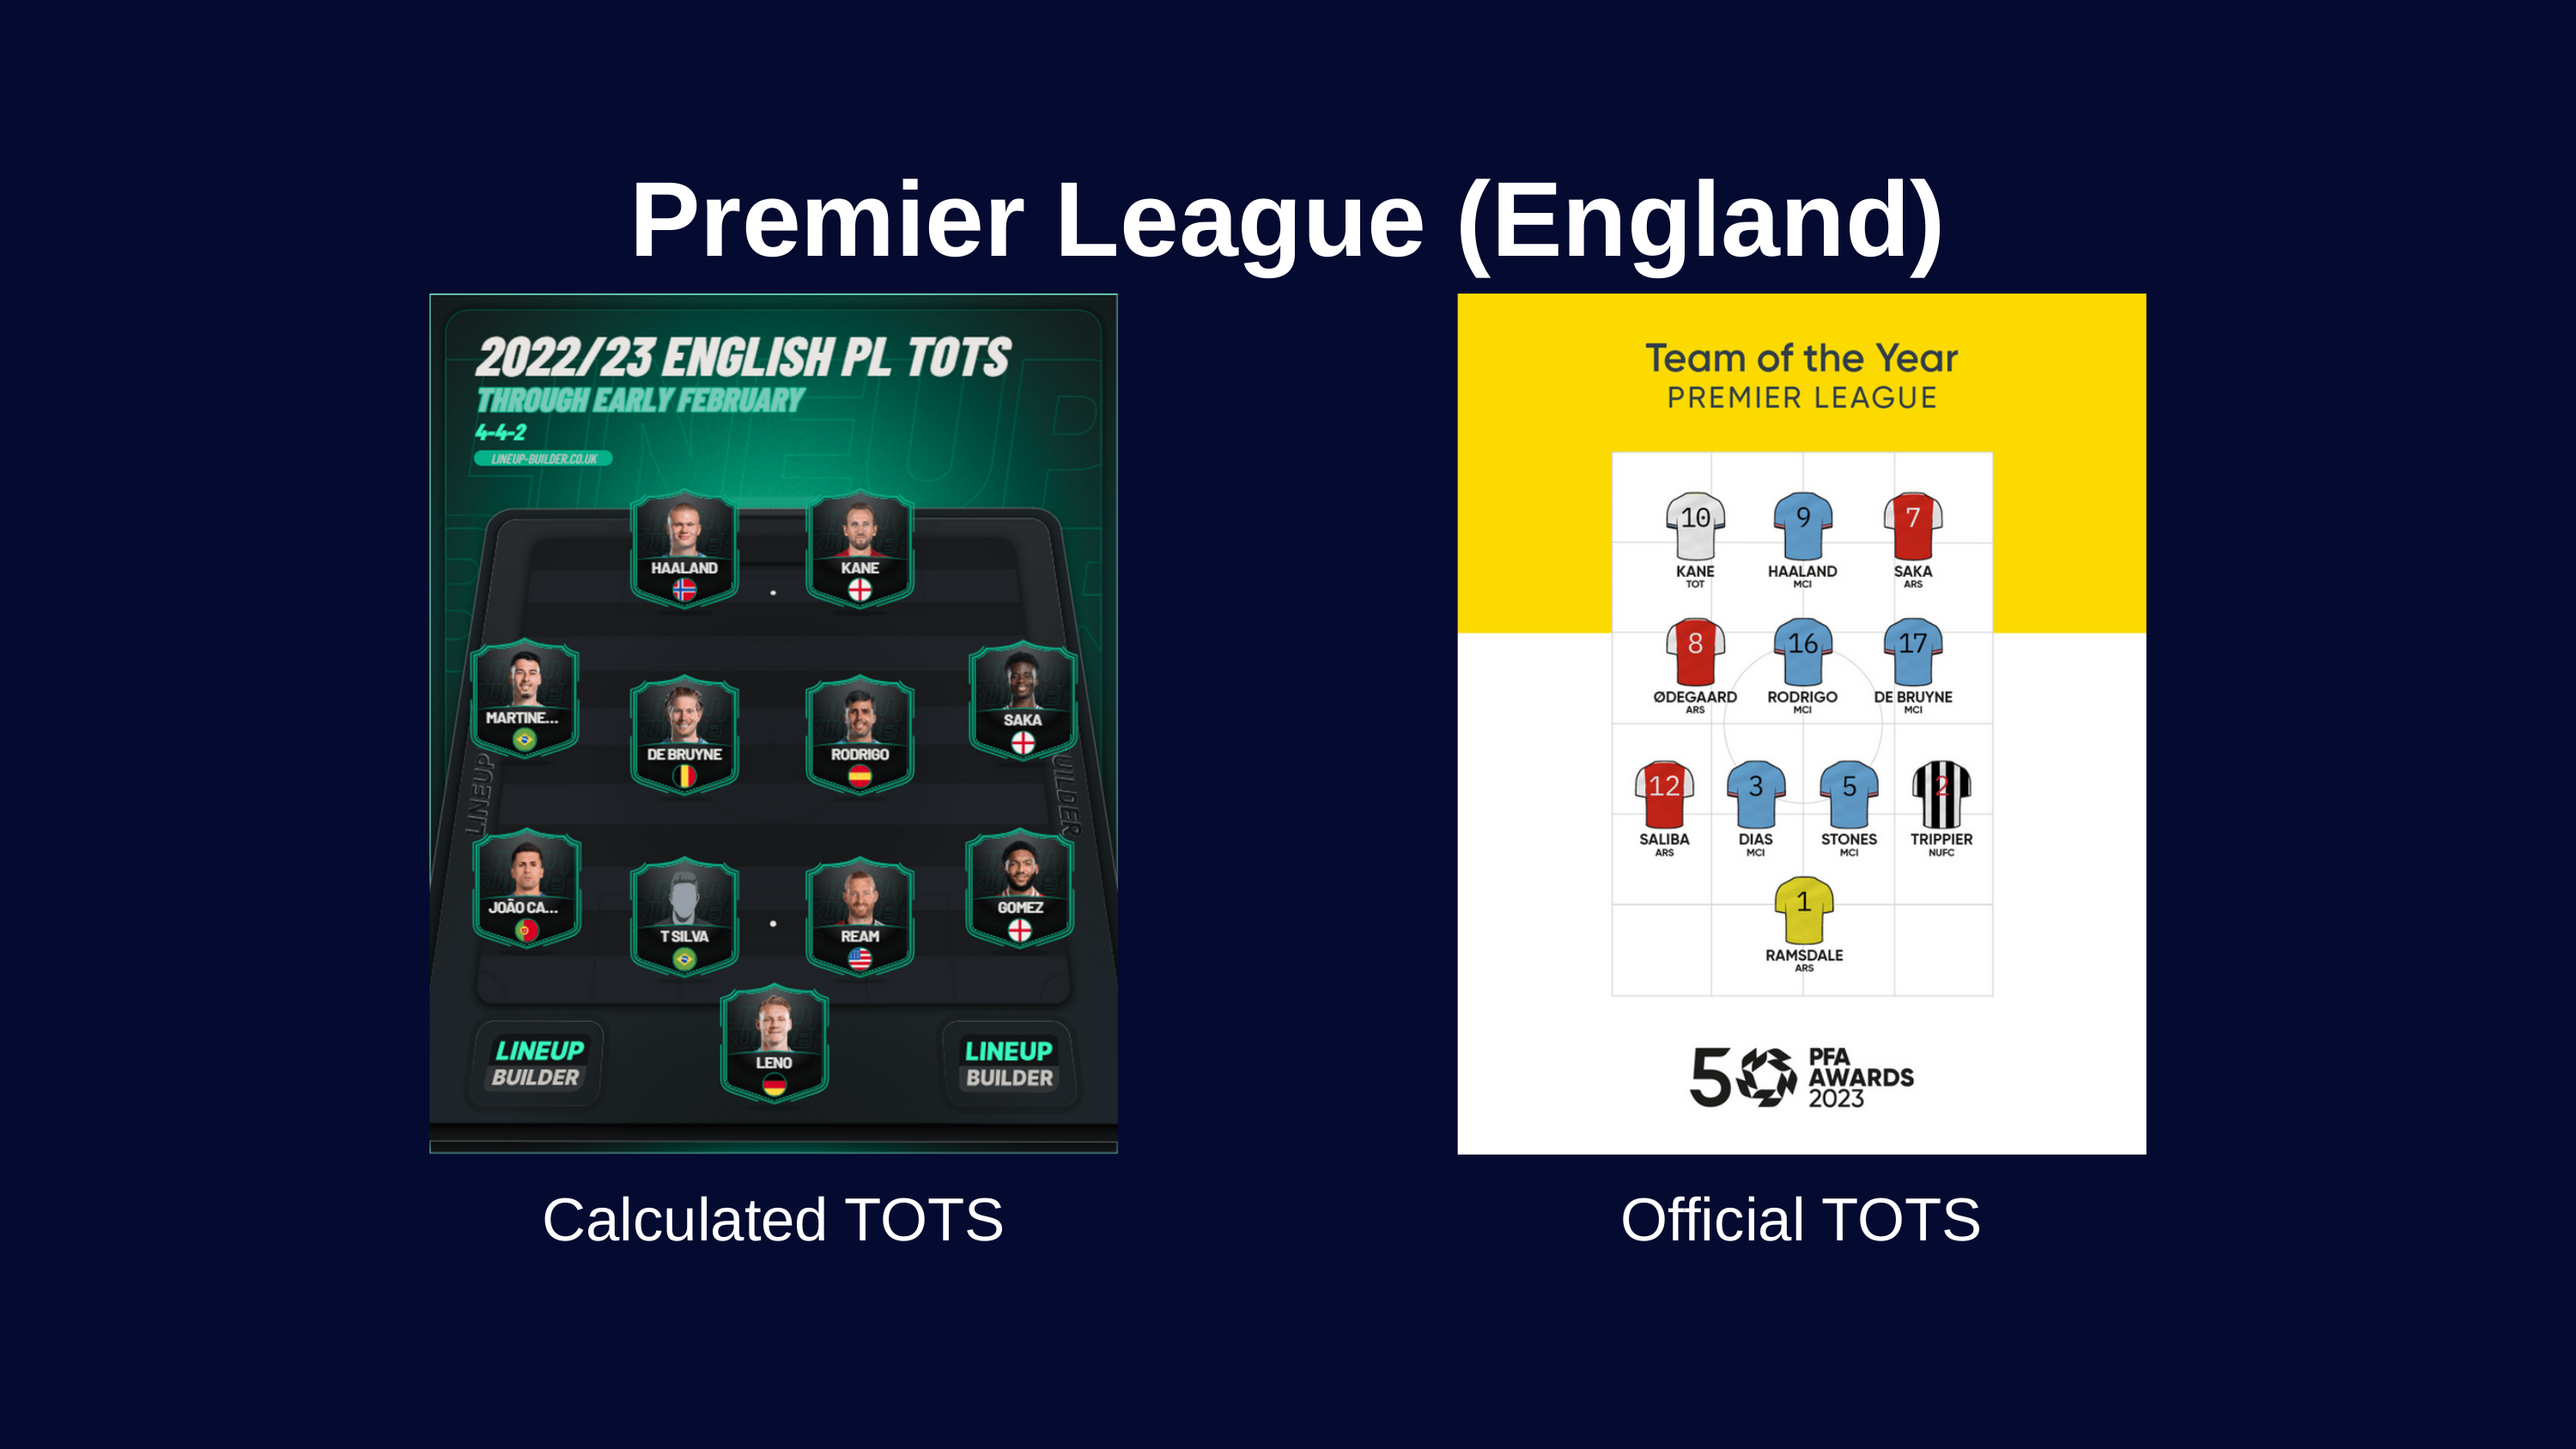

Premier League (England)

Calculated TOTS
Official TOTS